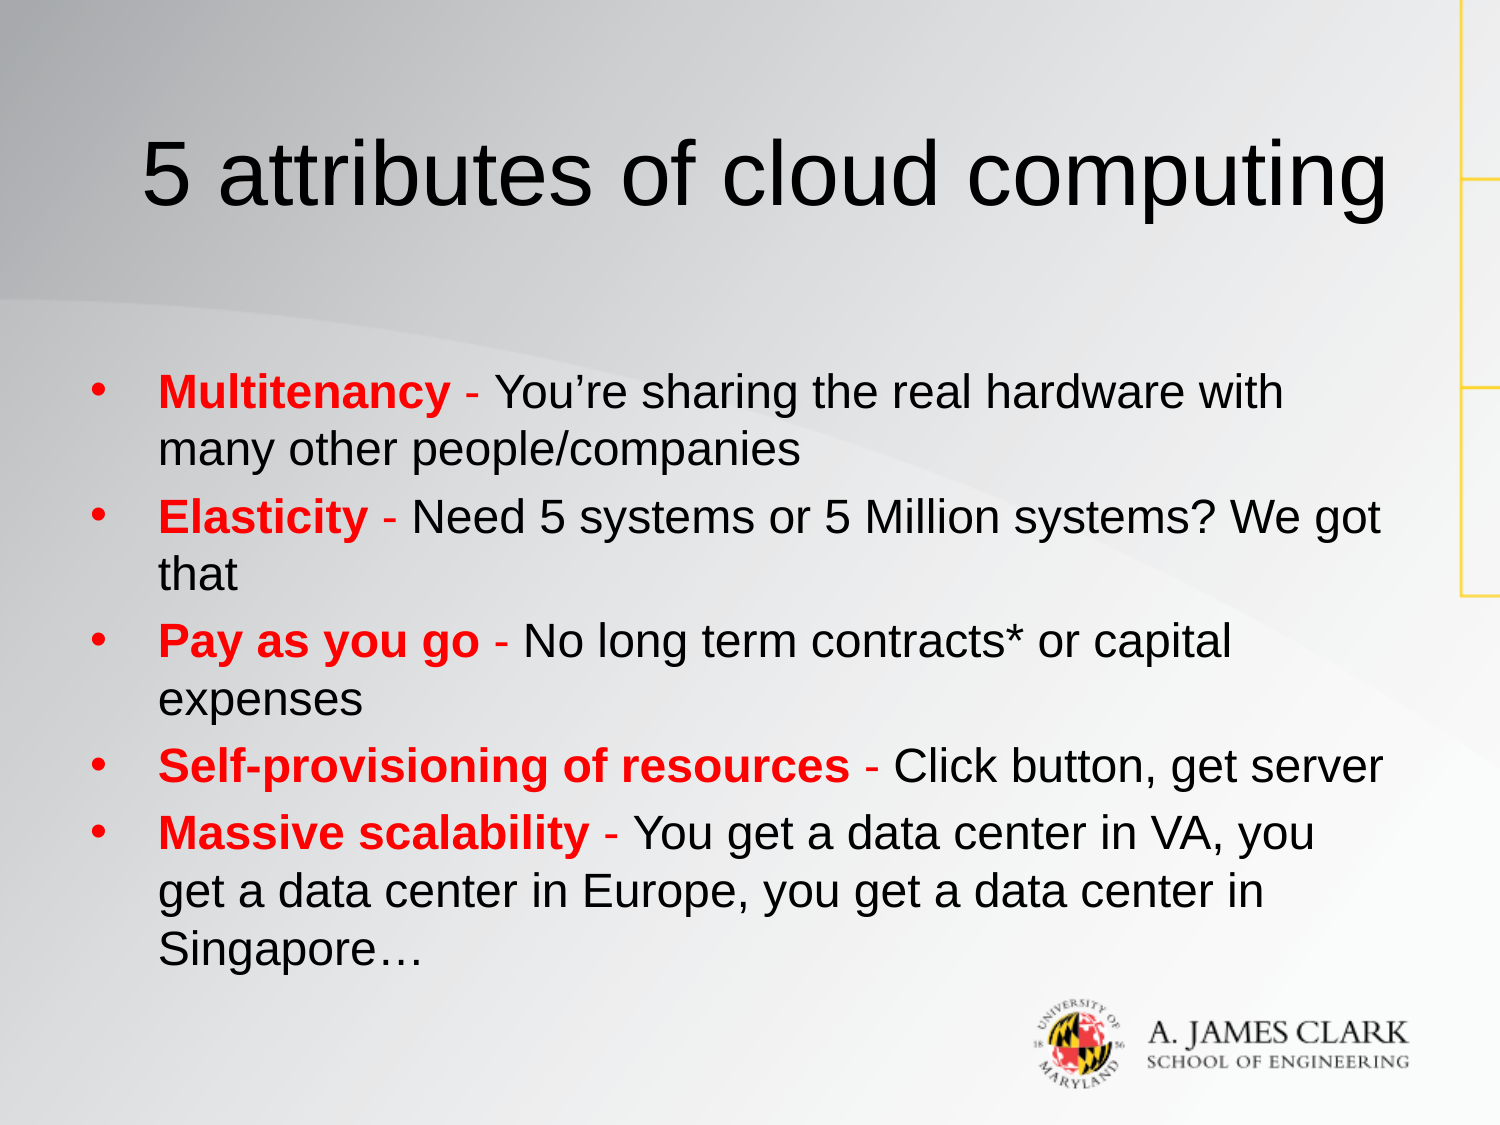

# 5 attributes of cloud computing
Multitenancy - You’re sharing the real hardware with many other people/companies
Elasticity - Need 5 systems or 5 Million systems? We got that
Pay as you go - No long term contracts* or capital expenses
Self-provisioning of resources - Click button, get server
Massive scalability - You get a data center in VA, you get a data center in Europe, you get a data center in Singapore…